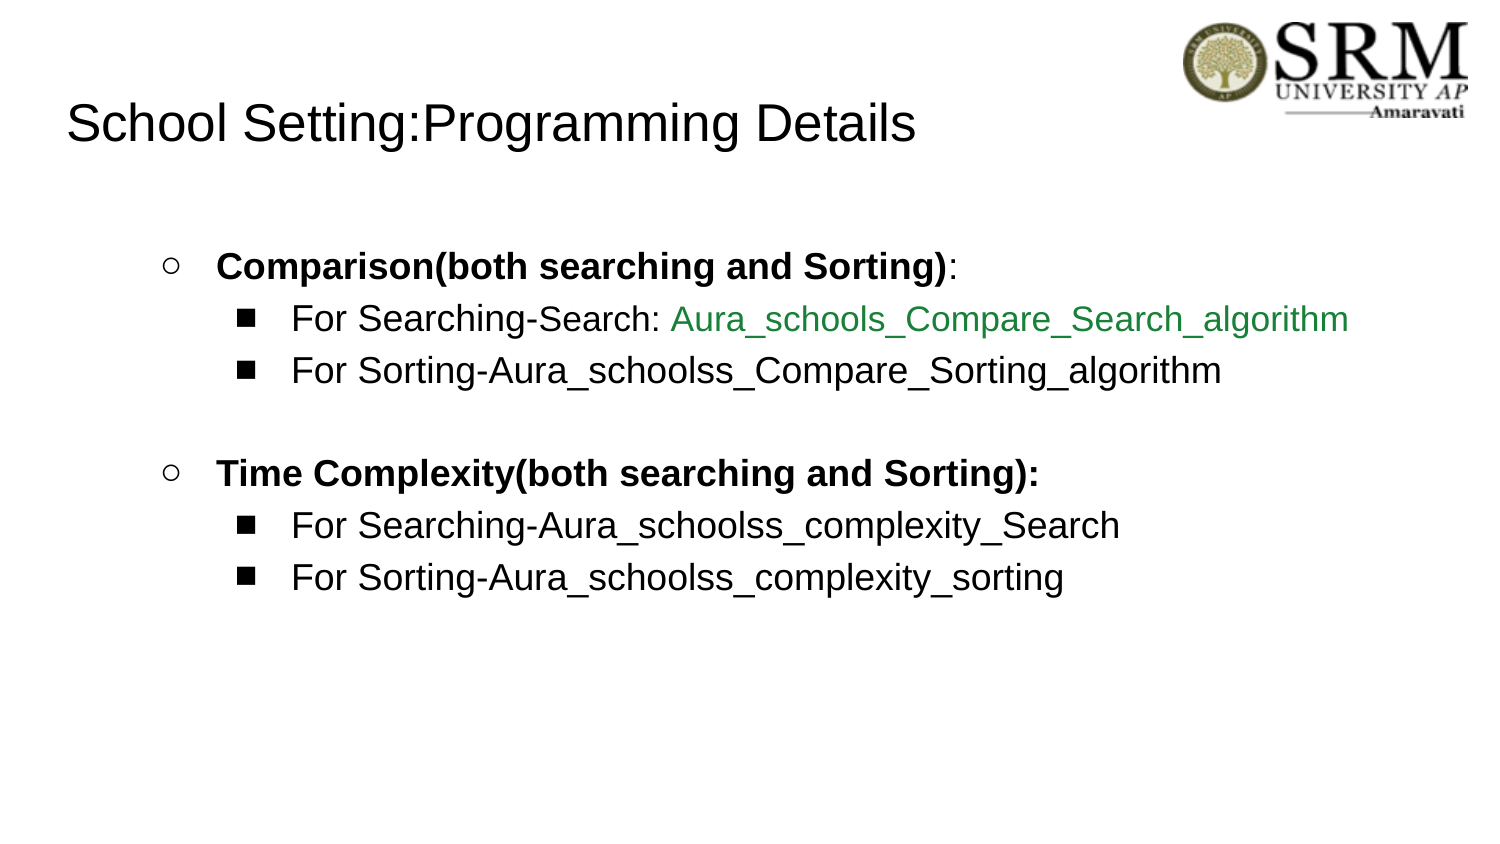

# School Setting:Programming Details

Comparison(both searching and Sorting):
For Searching-Search: Aura_schools_Compare_Search_algorithm
For Sorting-Aura_schoolss_Compare_Sorting_algorithm

Time Complexity(both searching and Sorting):
For Searching-Aura_schoolss_complexity_Search
For Sorting-Aura_schoolss_complexity_sorting